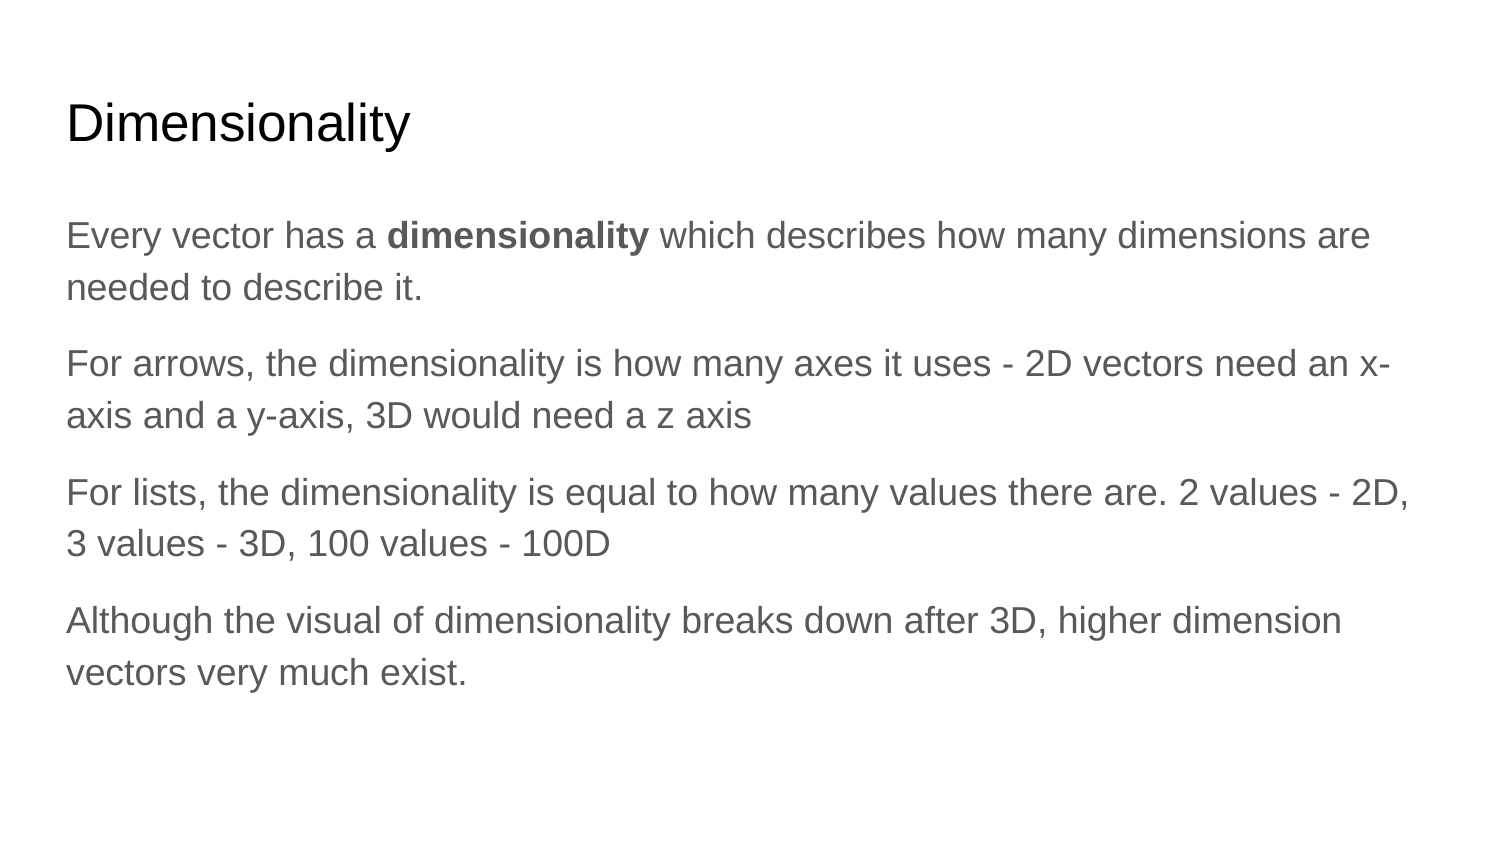

# Dimensionality
Every vector has a dimensionality which describes how many dimensions are needed to describe it.
For arrows, the dimensionality is how many axes it uses - 2D vectors need an x-axis and a y-axis, 3D would need a z axis
For lists, the dimensionality is equal to how many values there are. 2 values - 2D, 3 values - 3D, 100 values - 100D
Although the visual of dimensionality breaks down after 3D, higher dimension vectors very much exist.